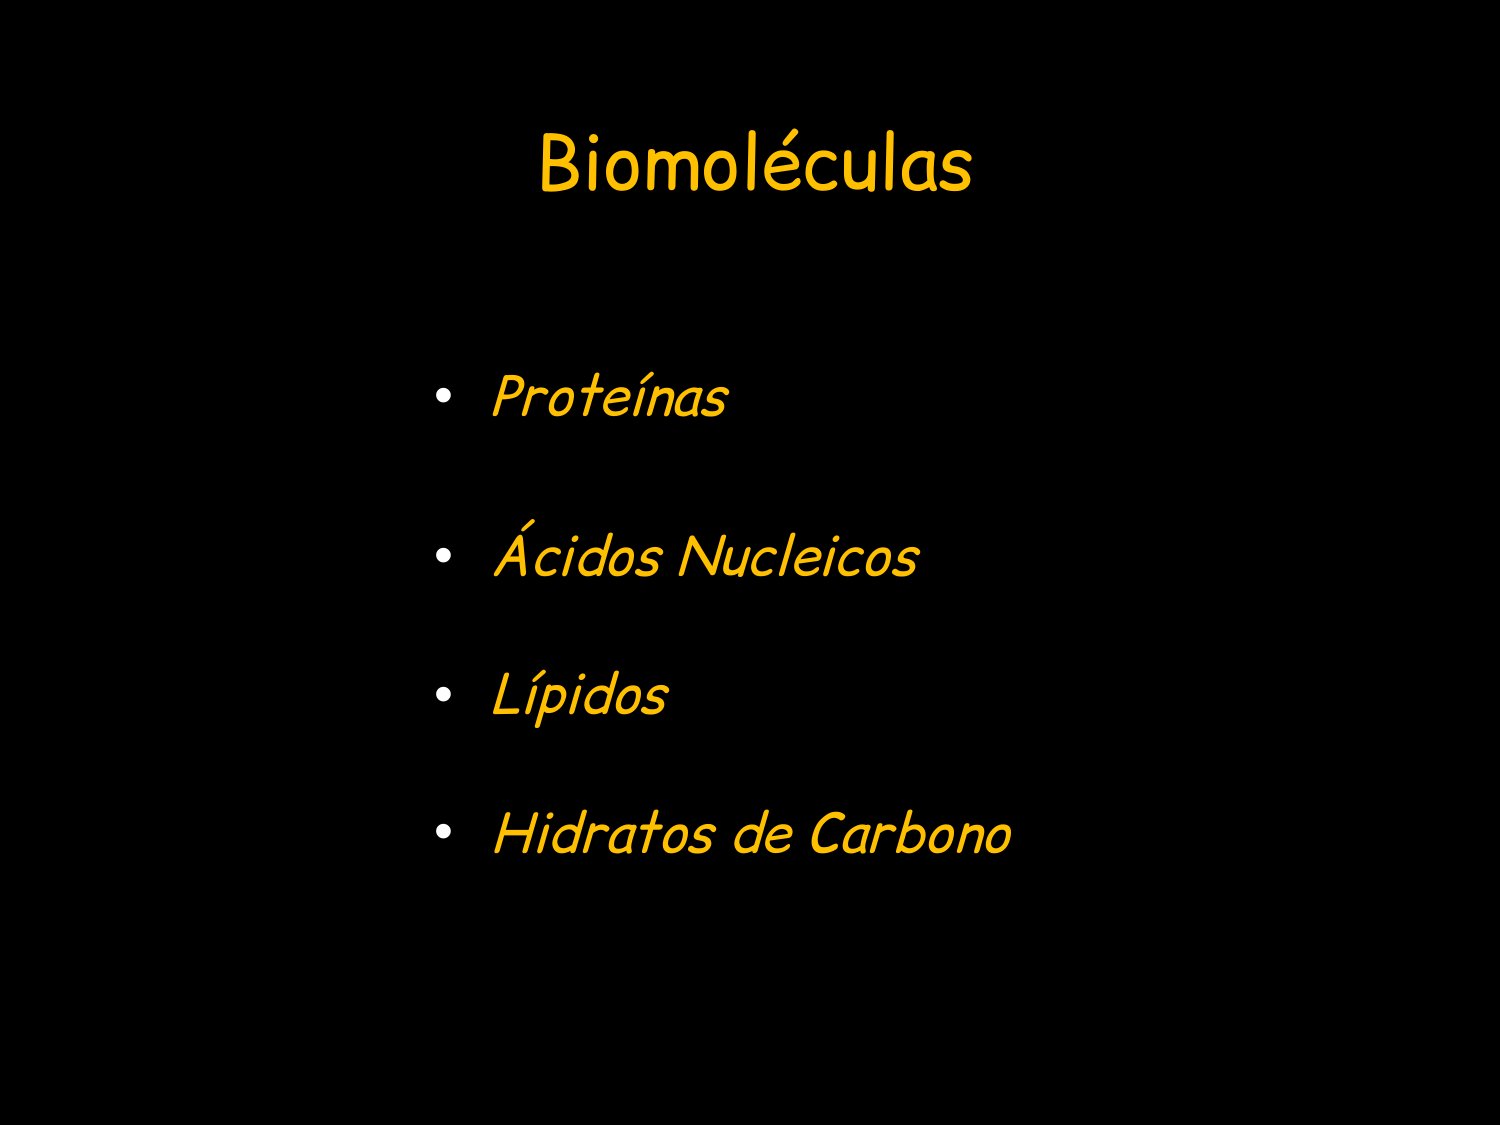

Biomoléculas
Proteínas

Ácidos Nucleicos

Lípidos

Hidratos de Carbono